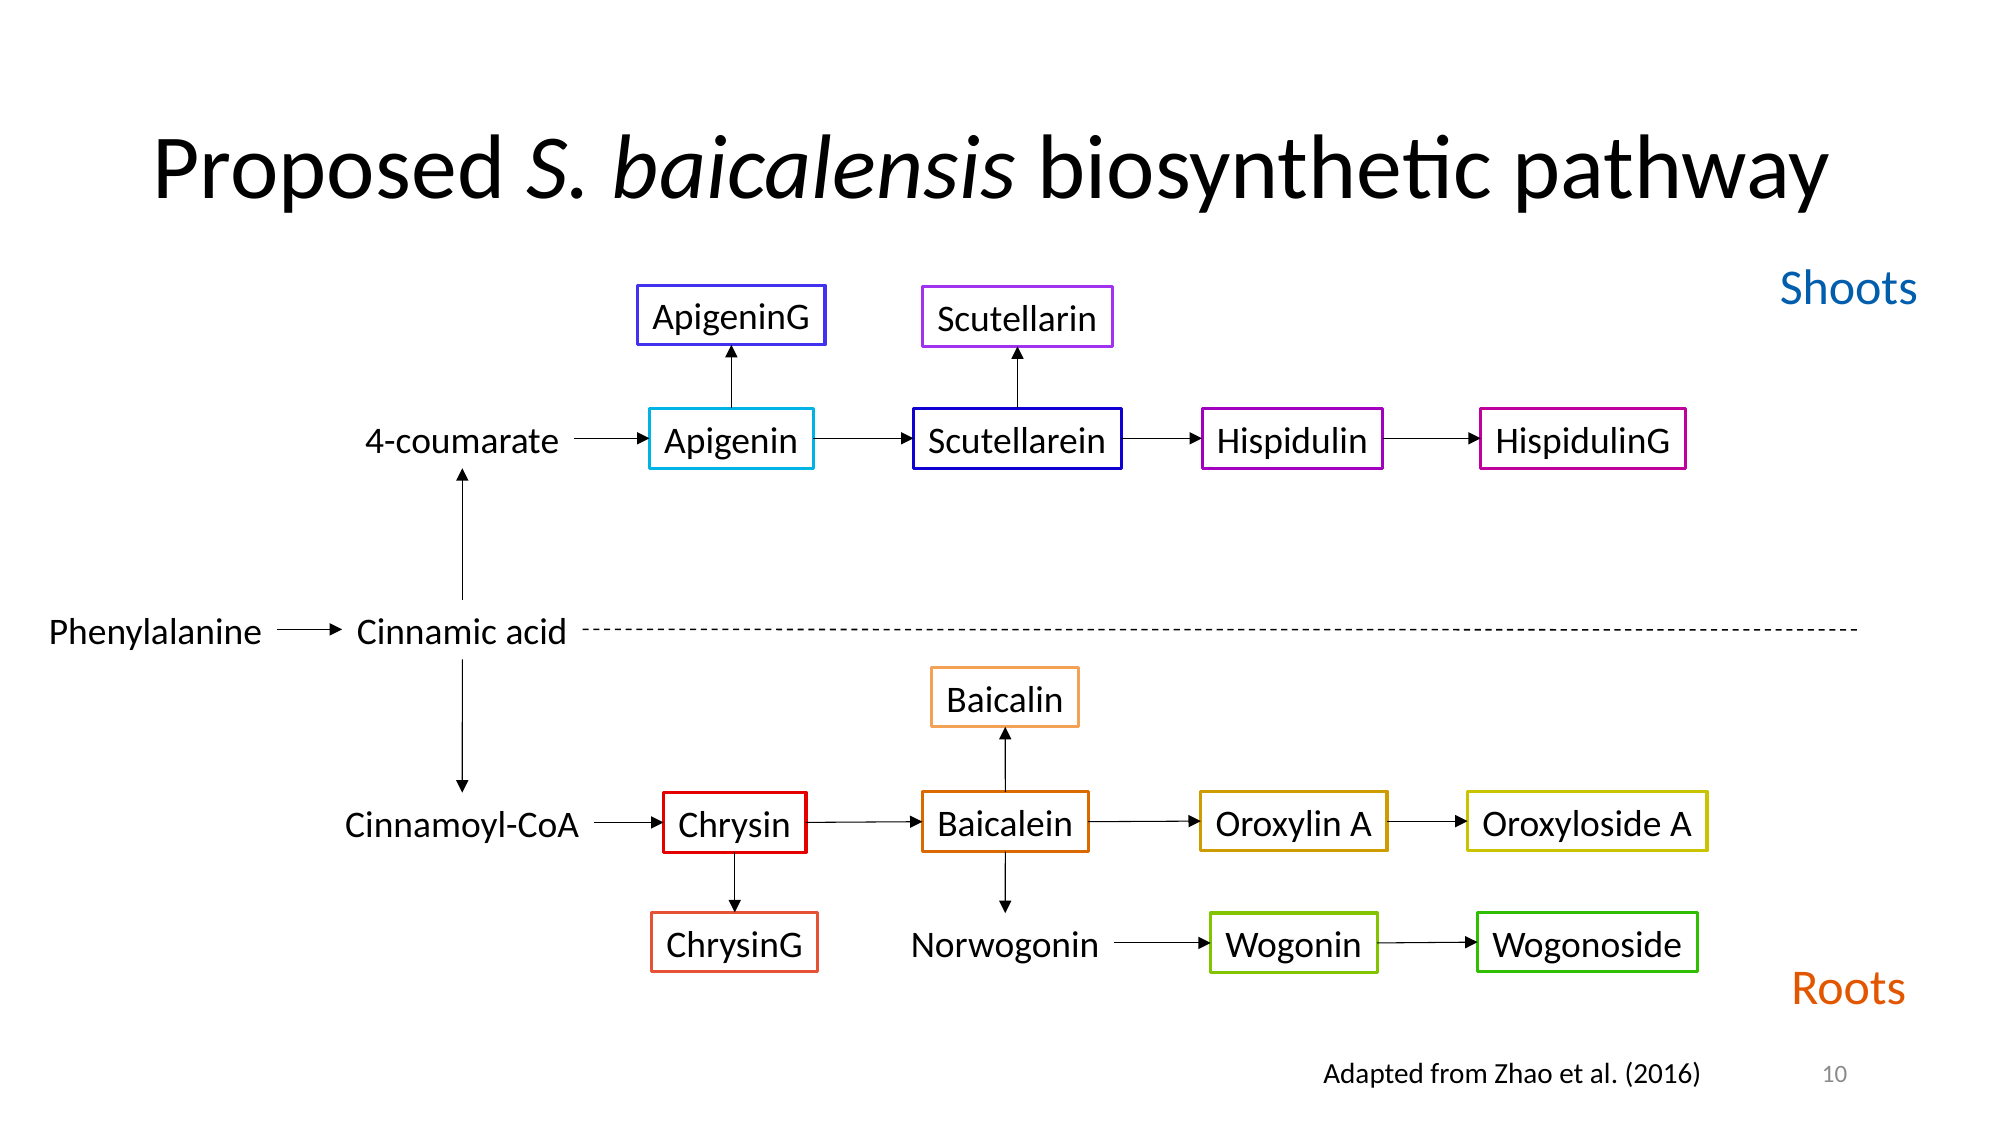

# Proposed S. baicalensis biosynthetic pathway
Shoots
ApigeninG
Scutellarin
4-coumarate
Apigenin
Scutellarein
Hispidulin
HispidulinG
Phenylalanine
Cinnamic acid
Baicalin
Oroxylin A
Oroxyloside A
Baicalein
Cinnamoyl-CoA
Chrysin
ChrysinG
Wogonoside
Norwogonin
Wogonin
Roots
10
Adapted from Zhao et al. (2016)